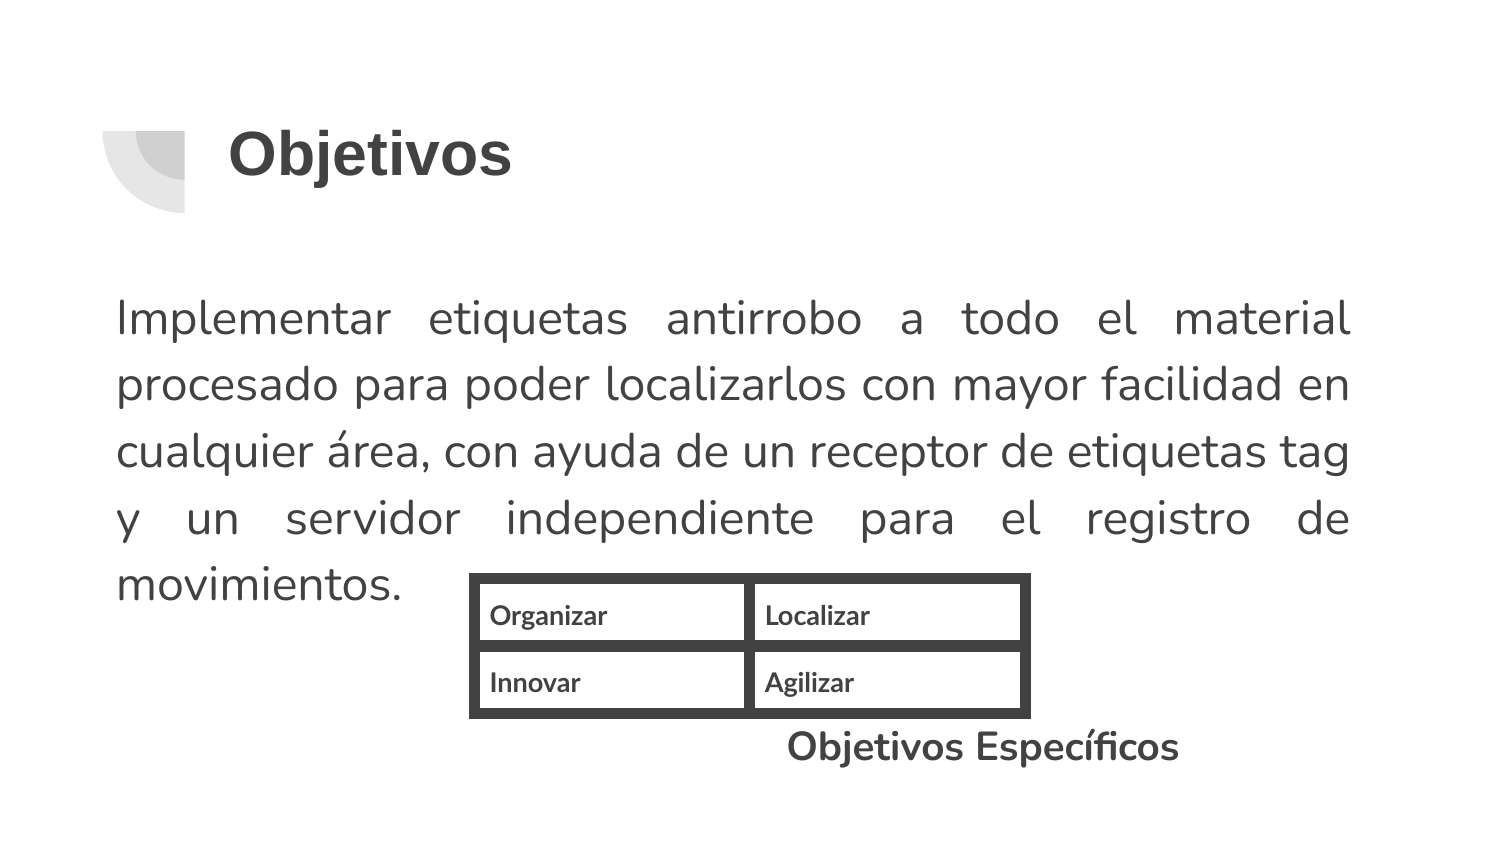

# Objetivos
Implementar etiquetas antirrobo a todo el material procesado para poder localizarlos con mayor facilidad en cualquier área, con ayuda de un receptor de etiquetas tag y un servidor independiente para el registro de movimientos.

                                                                                            Objetivos Específicos

| Organizar | Localizar |
| --- | --- |
| Innovar | Agilizar |